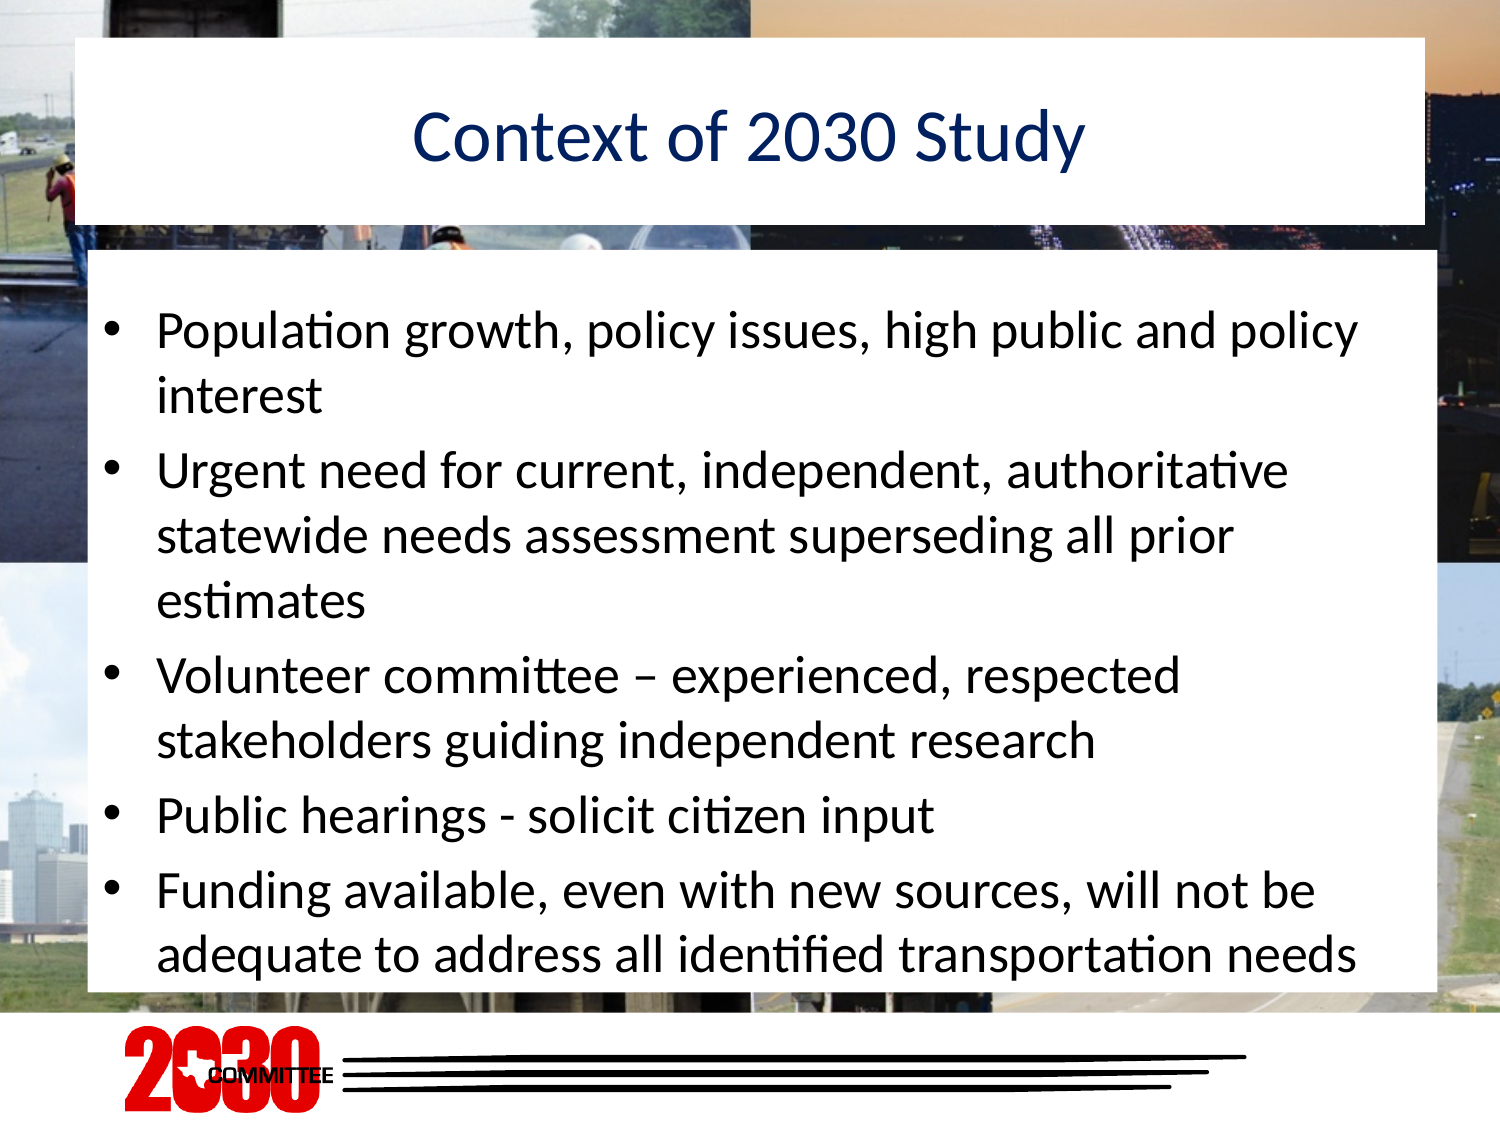

# Context of 2030 Study
Population growth, policy issues, high public and policy interest
Urgent need for current, independent, authoritative statewide needs assessment superseding all prior estimates
Volunteer committee – experienced, respected stakeholders guiding independent research
Public hearings - solicit citizen input
Funding available, even with new sources, will not be adequate to address all identified transportation needs